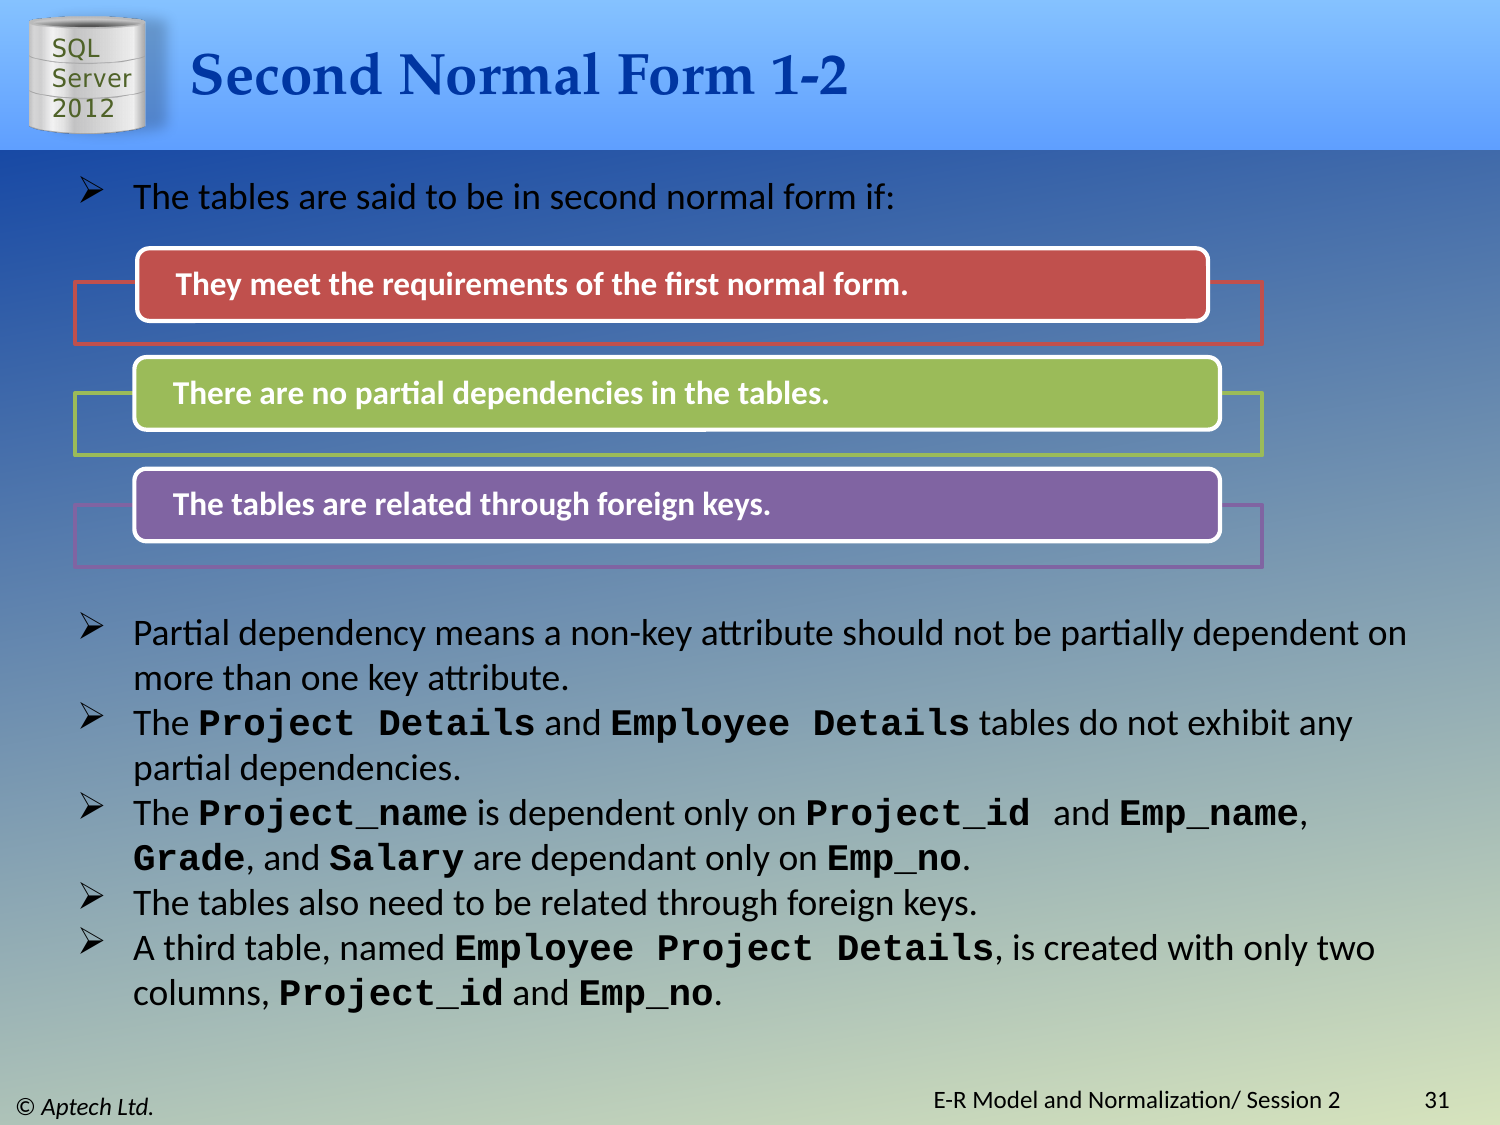

# Second Normal Form 1-2
The tables are said to be in second normal form if:
They meet the requirements of the first normal form.
There are no partial dependencies in the tables.
The tables are related through foreign keys.
Partial dependency means a non-key attribute should not be partially dependent on more than one key attribute.
The Project Details and Employee Details tables do not exhibit any partial dependencies.
The Project_name is dependent only on Project_id and Emp_name, Grade, and Salary are dependant only on Emp_no.
The tables also need to be related through foreign keys.
A third table, named Employee Project Details, is created with only two columns, Project_id and Emp_no.
E-R Model and Normalization/ Session 2
31